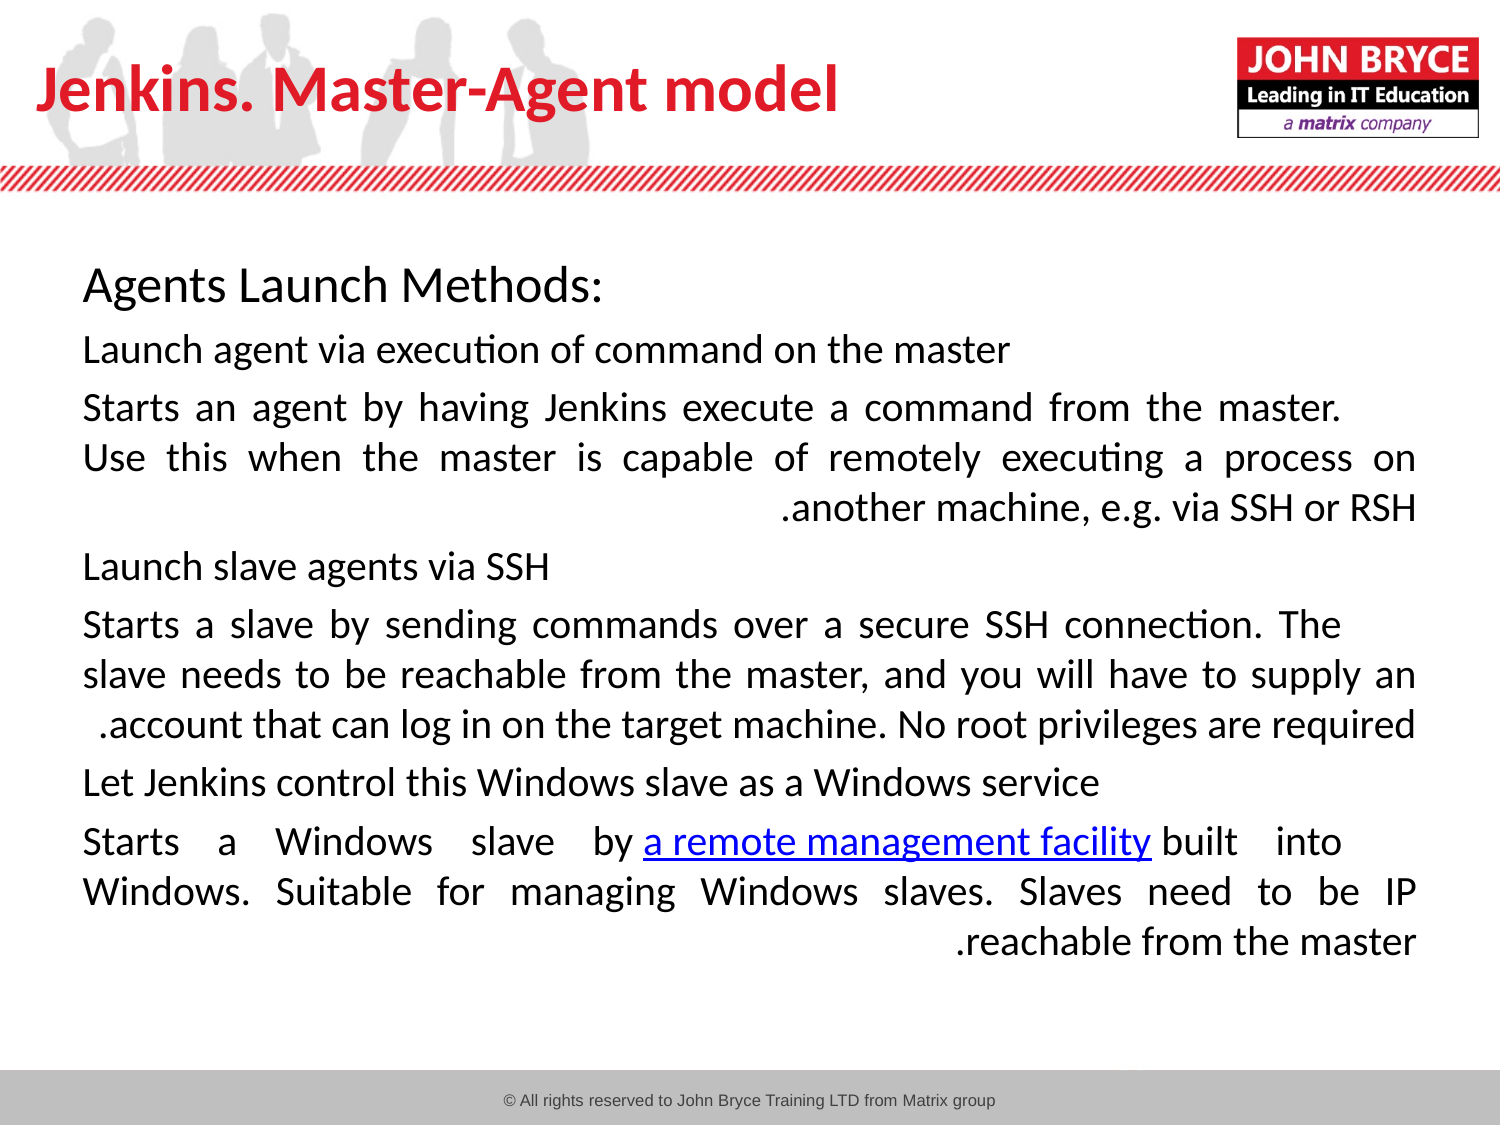

# Jenkins. Master-Agent model
Agents Launch Methods:
Launch agent via execution of command on the master
Starts an agent by having Jenkins execute a command from the master. Use this when the master is capable of remotely executing a process on another machine, e.g. via SSH or RSH.
Launch slave agents via SSH
Starts a slave by sending commands over a secure SSH connection. The slave needs to be reachable from the master, and you will have to supply an account that can log in on the target machine. No root privileges are required.
Let Jenkins control this Windows slave as a Windows service
Starts a Windows slave by a remote management facility built into Windows. Suitable for managing Windows slaves. Slaves need to be IP reachable from the master.
77